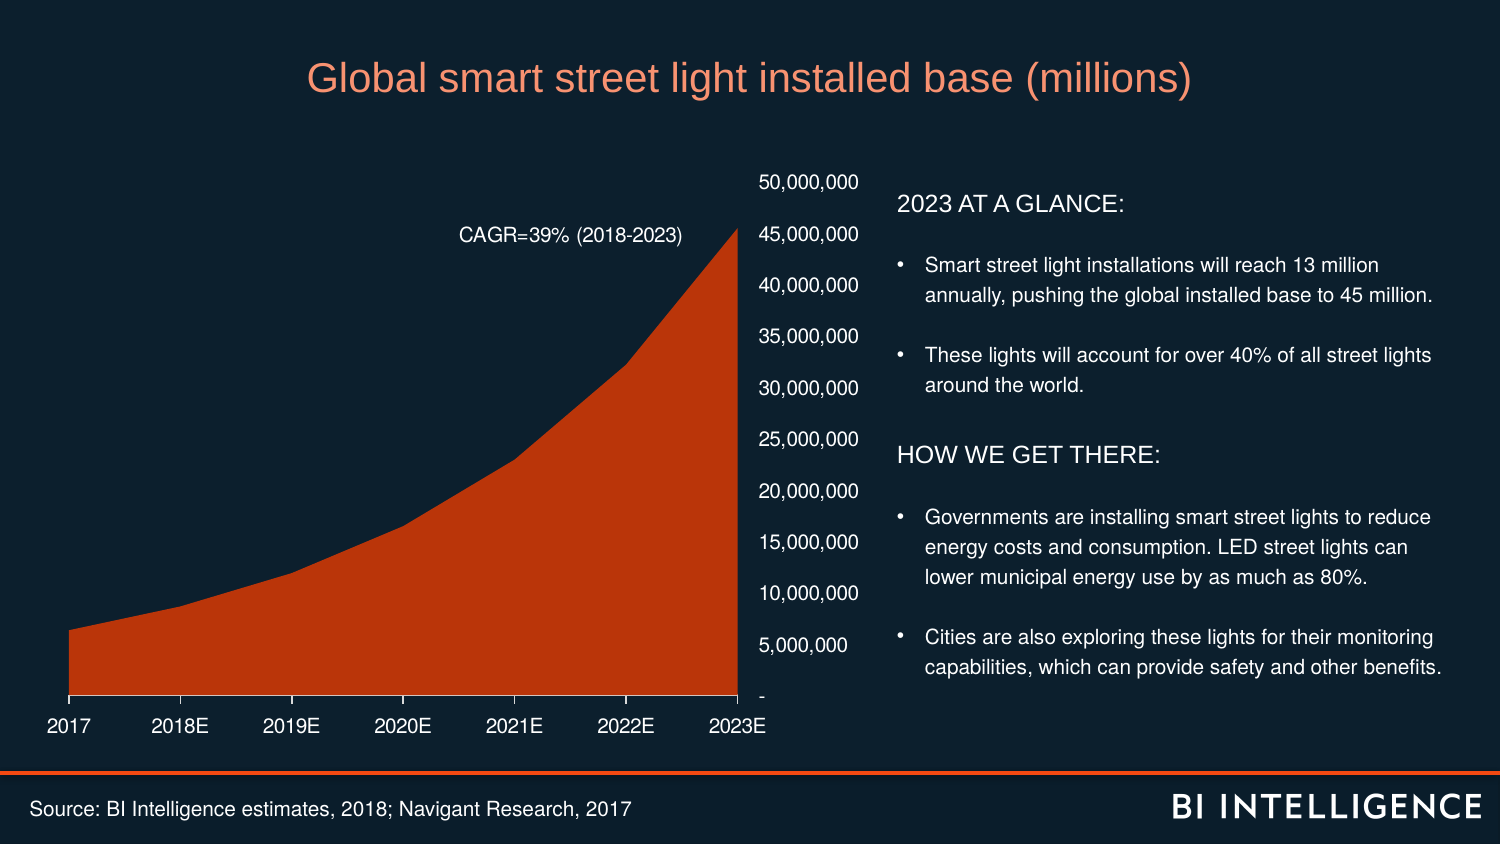

Global smart street light installed base (millions)

2023 AT A GLANCE:

Smart street light installations will reach 13 million annually, pushing the global installed base to 45 million.

These lights will account for over 40% of all street lights around the world.

HOW WE GET THERE:
Governments are installing smart street lights to reduce energy costs and consumption. LED street lights can lower municipal energy use by as much as 80%.

Cities are also exploring these lights for their monitoring capabilities, which can provide safety and other benefits.

### Chart

| Category | Smart street light global installed base |
|---|---|
| 2017 | 6300000.0 |
| 2018E | 8616429.9264714 |
| 2019E | 11858613.3097622 |
| 2020E | 16425348.2337248 |
| 2021E | 22899440.823206 |
| 2022E | 32138187.1221987 |
| 2023E | 45411077.054992 |
Source: BI Intelligence estimates, 2018; Navigant Research, 2017